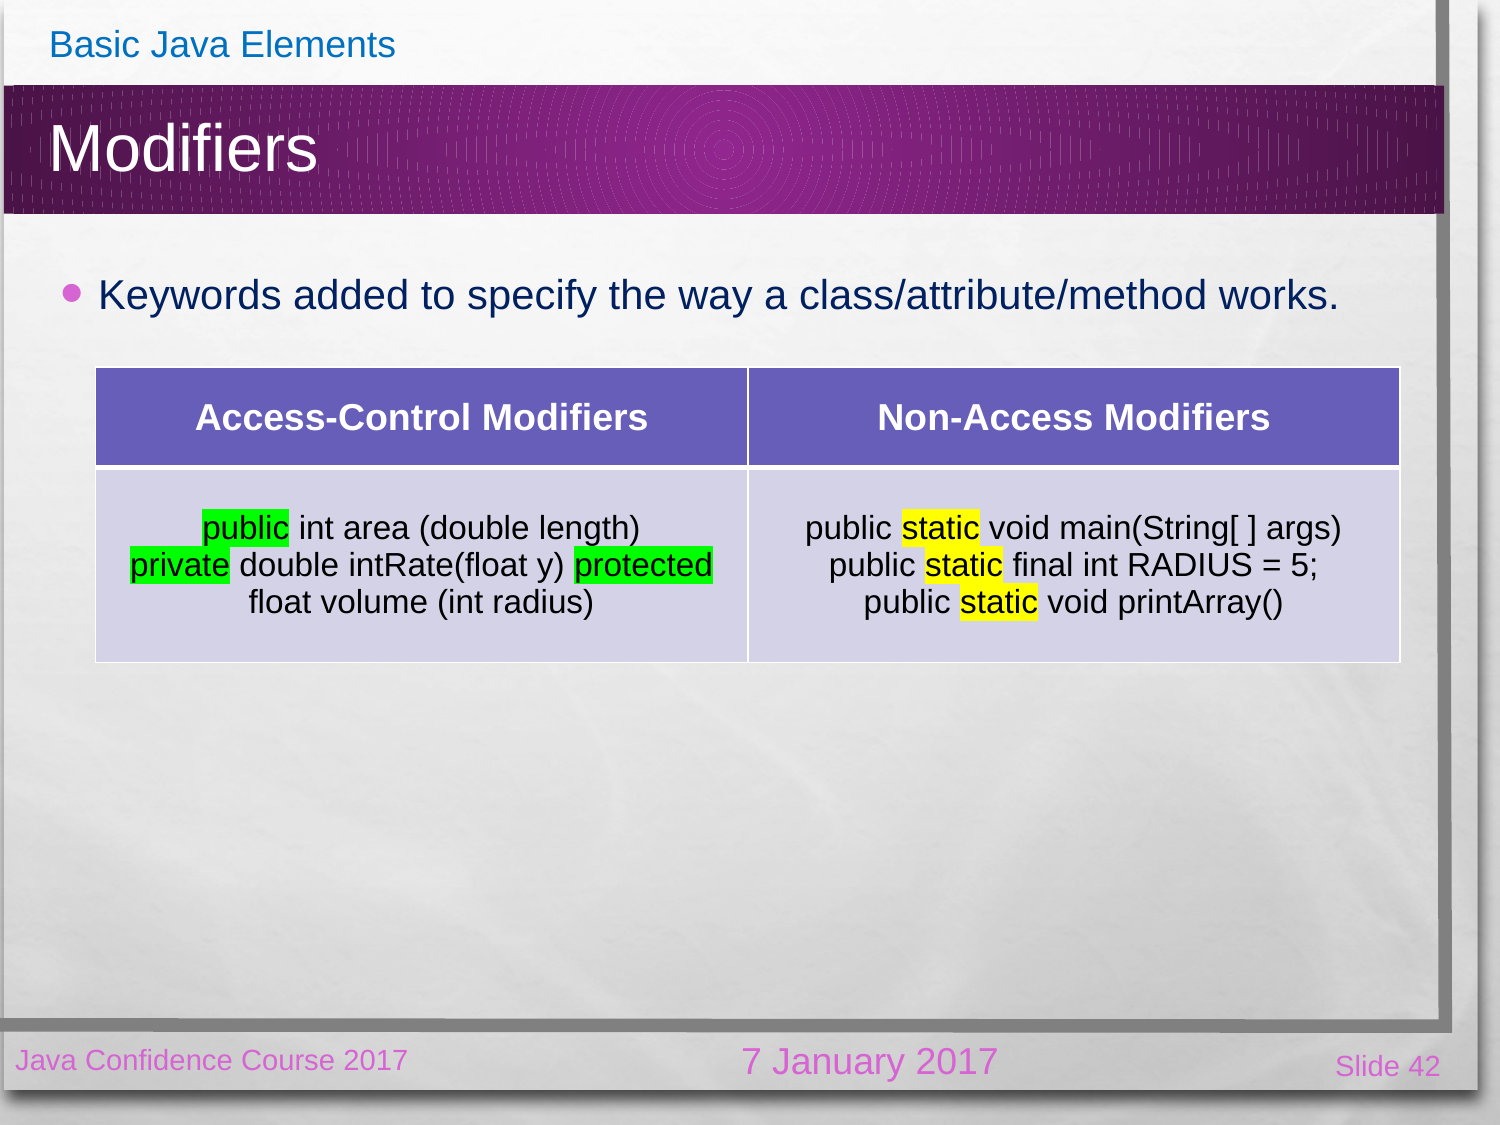

# Modifiers
Keywords added to specify the way a class/attribute/method works.
| Access-Control Modifiers | Non-Access Modifiers |
| --- | --- |
| public int area (double length) private double intRate(float y) protected float volume (int radius) | public static void main(String[ ] args) public static final int RADIUS = 5; public static void printArray() |
7 January 2017
Java Confidence Course 2017
42